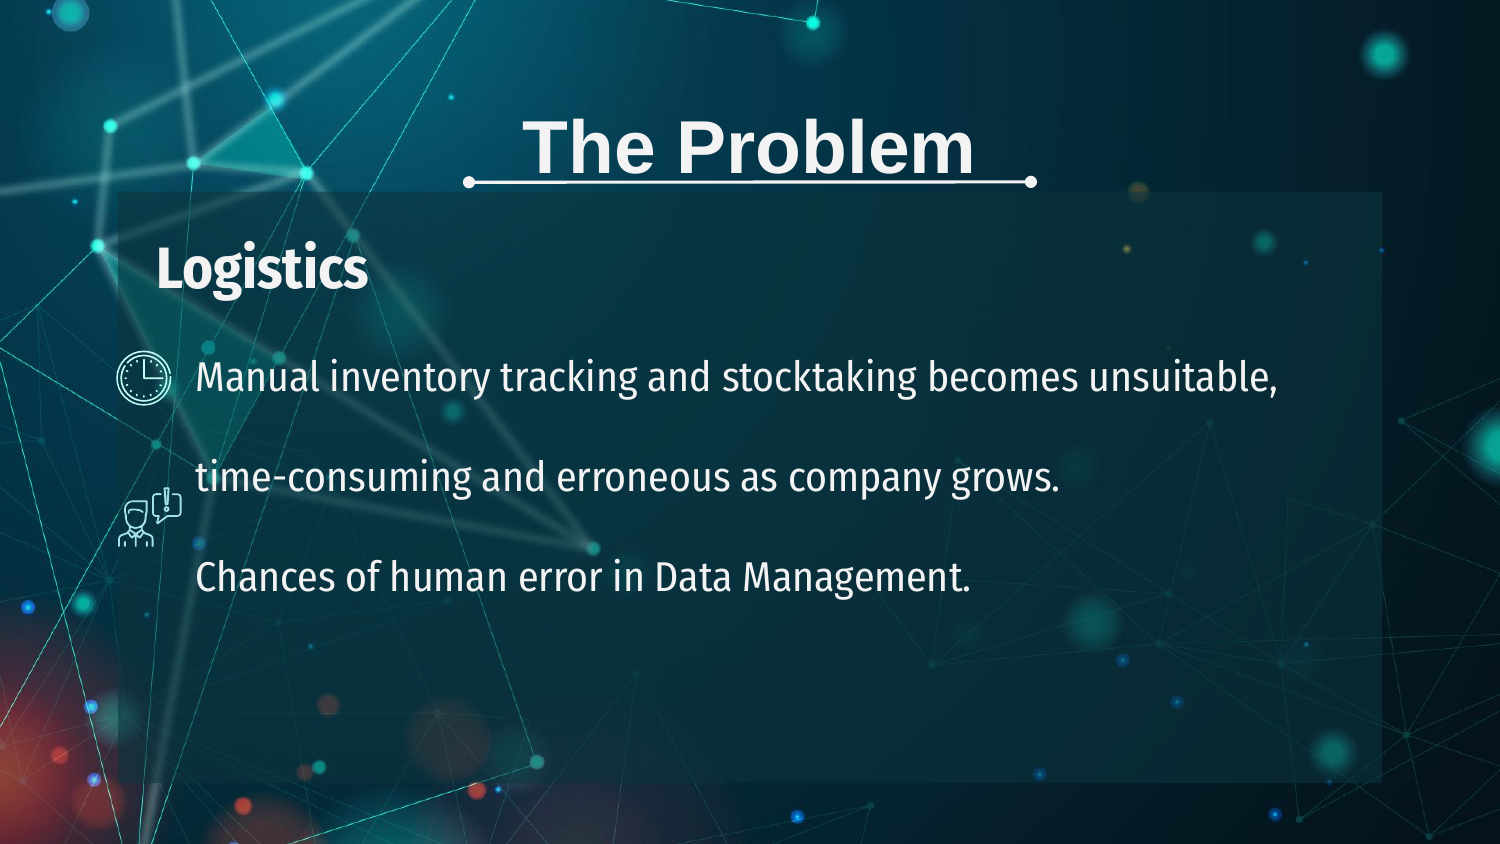

# The Problem
Logistics

    Manual inventory tracking and stocktaking becomes unsuitable,
    time-consuming and erroneous as company grows.

    Chances of human error in Data Management.